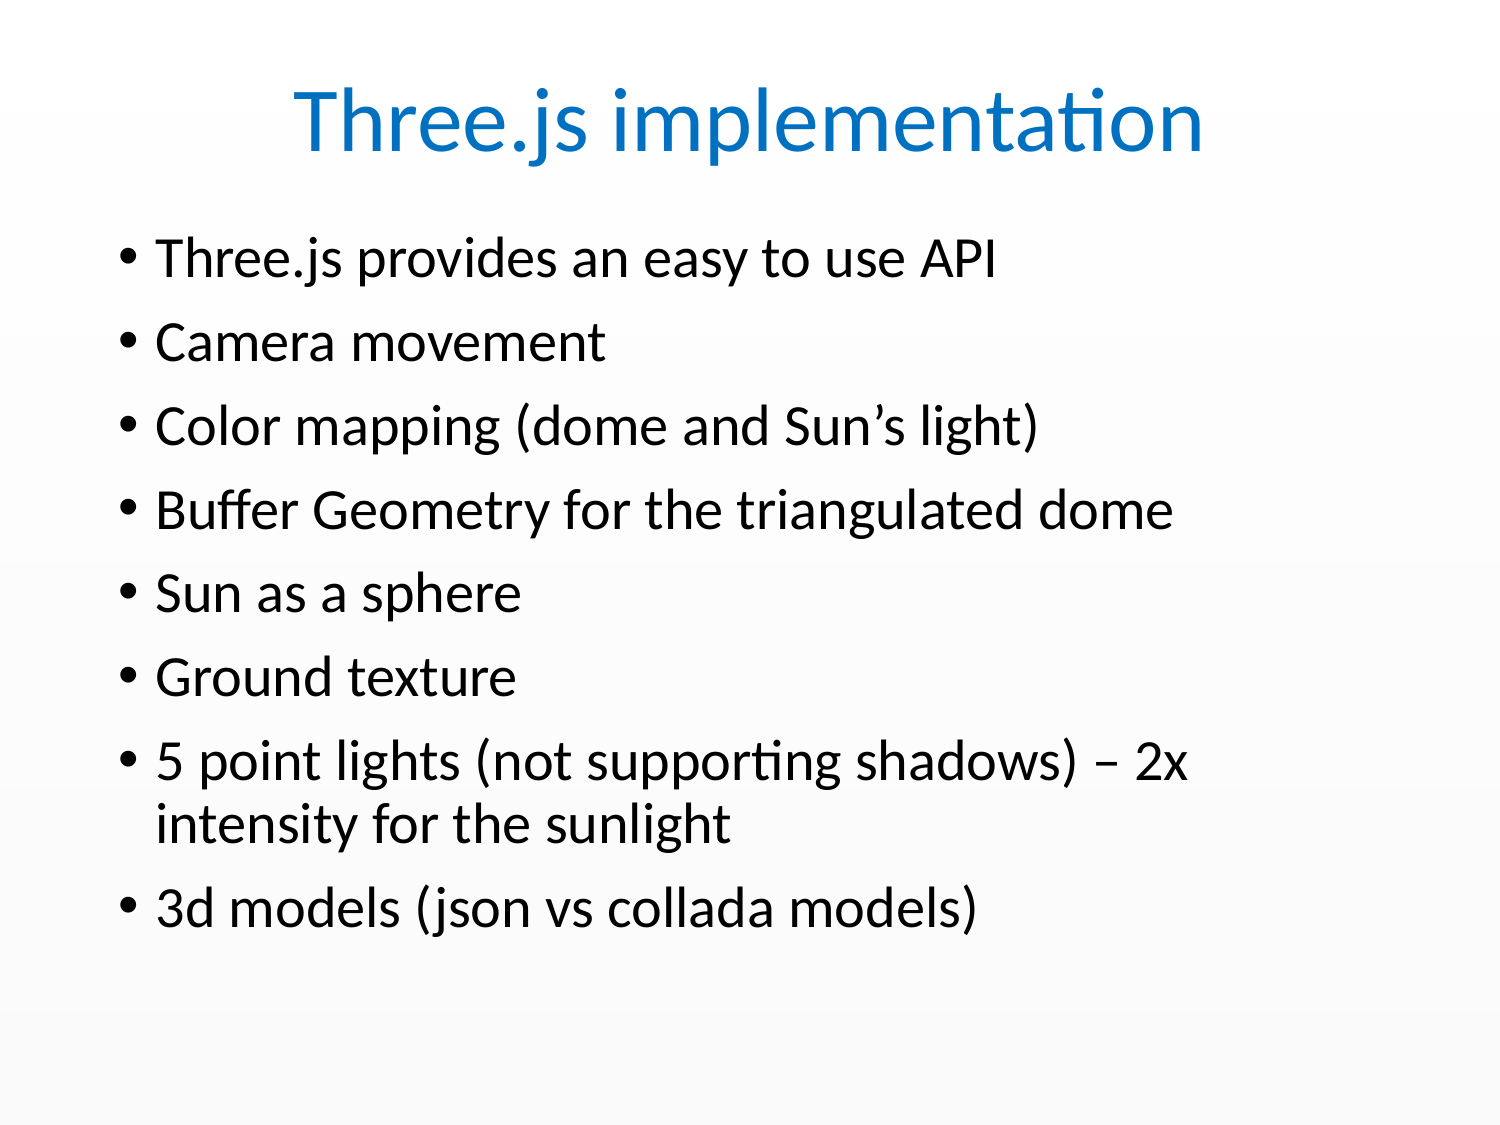

# Three.js implementation
Three.js provides an easy to use API
Camera movement
Color mapping (dome and Sun’s light)
Buffer Geometry for the triangulated dome
Sun as a sphere
Ground texture
5 point lights (not supporting shadows) – 2x intensity for the sunlight
3d models (json vs collada models)